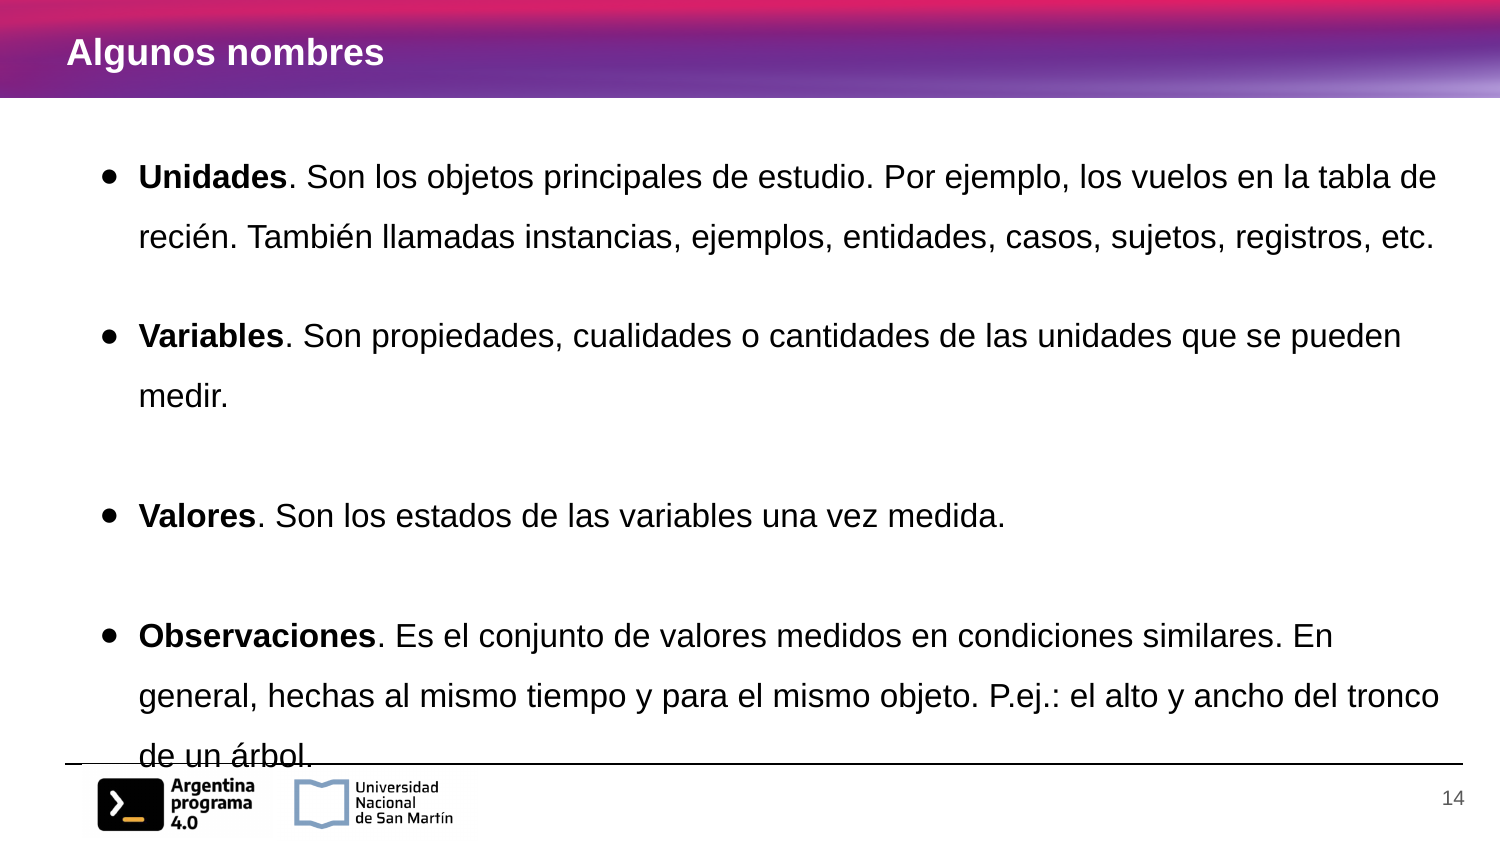

# Algunos nombres
Unidades. Son los objetos principales de estudio. Por ejemplo, los vuelos en la tabla de recién. También llamadas instancias, ejemplos, entidades, casos, sujetos, registros, etc.
Variables. Son propiedades, cualidades o cantidades de las unidades que se pueden medir.
Valores. Son los estados de las variables una vez medida.
Observaciones. Es el conjunto de valores medidos en condiciones similares. En general, hechas al mismo tiempo y para el mismo objeto. P.ej.: el alto y ancho del tronco de un árbol.
14